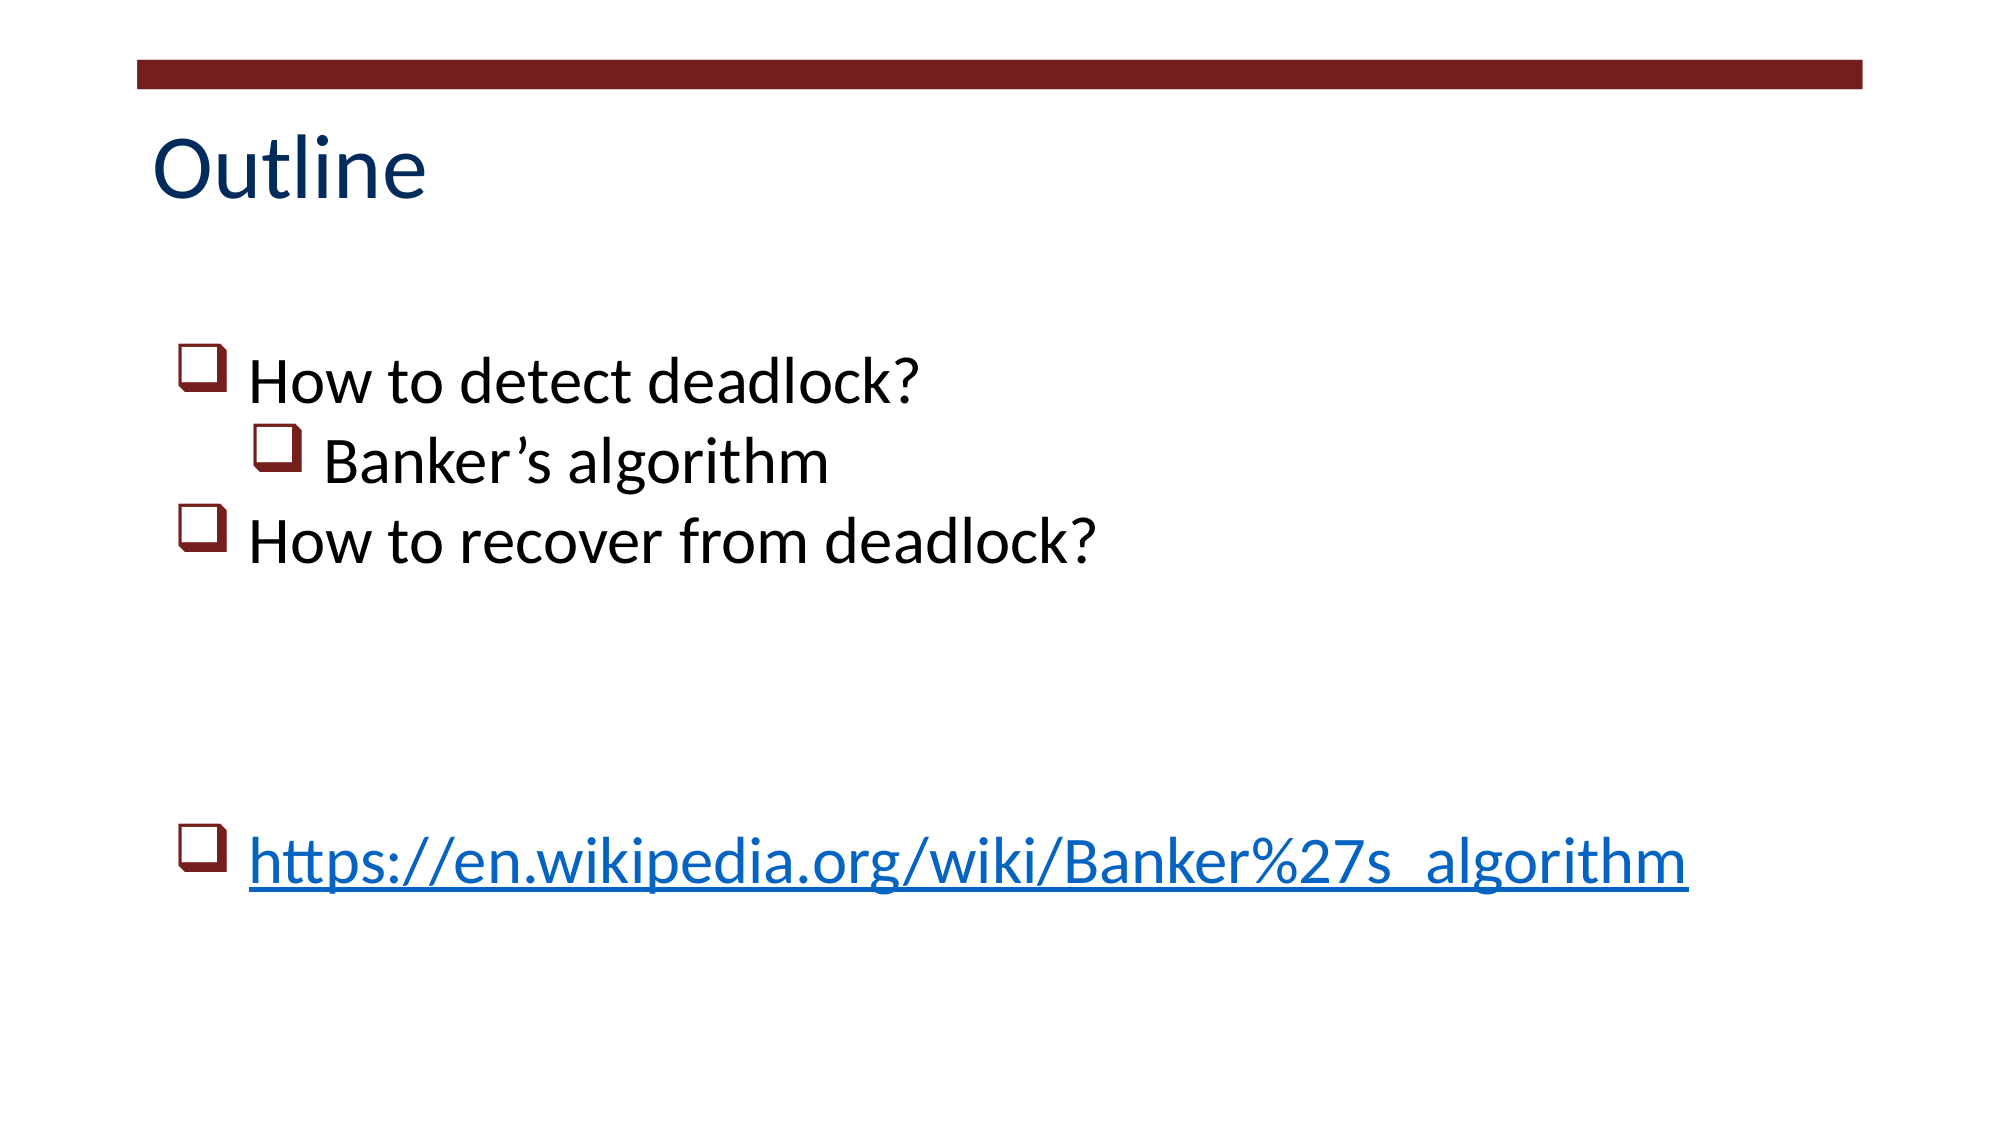

# Outline

How to detect deadlock?
Banker’s algorithm
How to recover from deadlock?

https://en.wikipedia.org/wiki/Banker%27s_algorithm